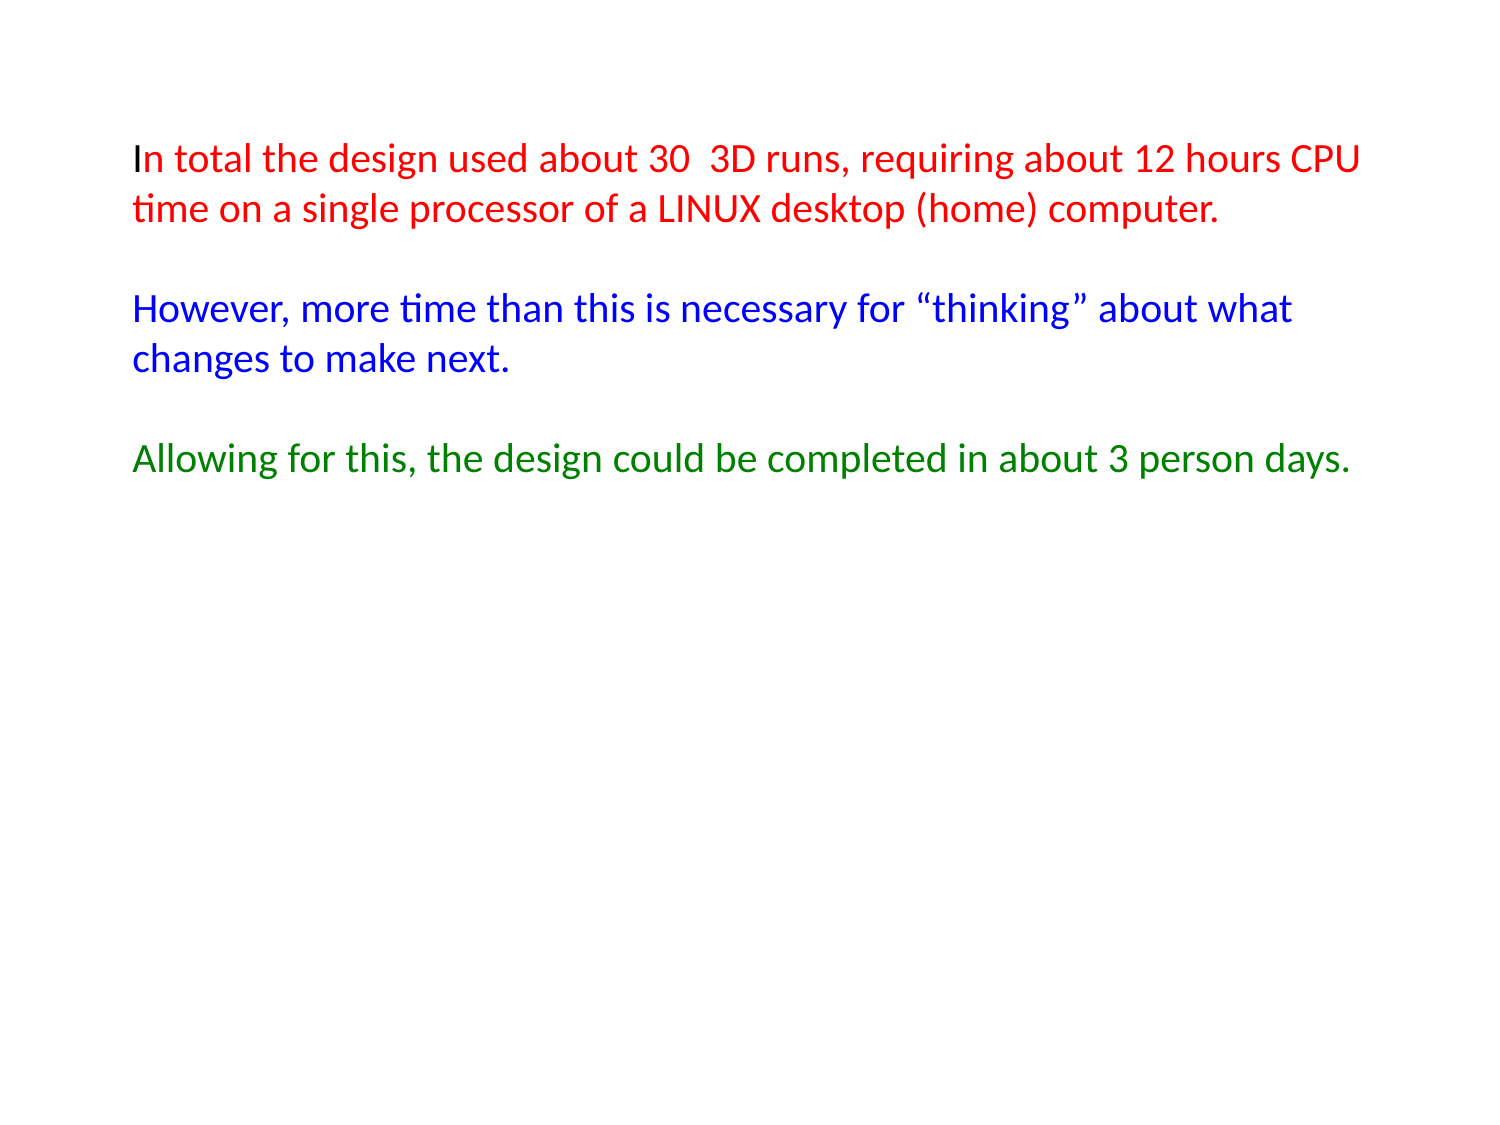

In total the design used about 30  3D runs, requiring about 12 hours CPU time on a single processor of a LINUX desktop (home) computer.

However, more time than this is necessary for “thinking” about what changes to make next.

Allowing for this, the design could be completed in about 3 person days.